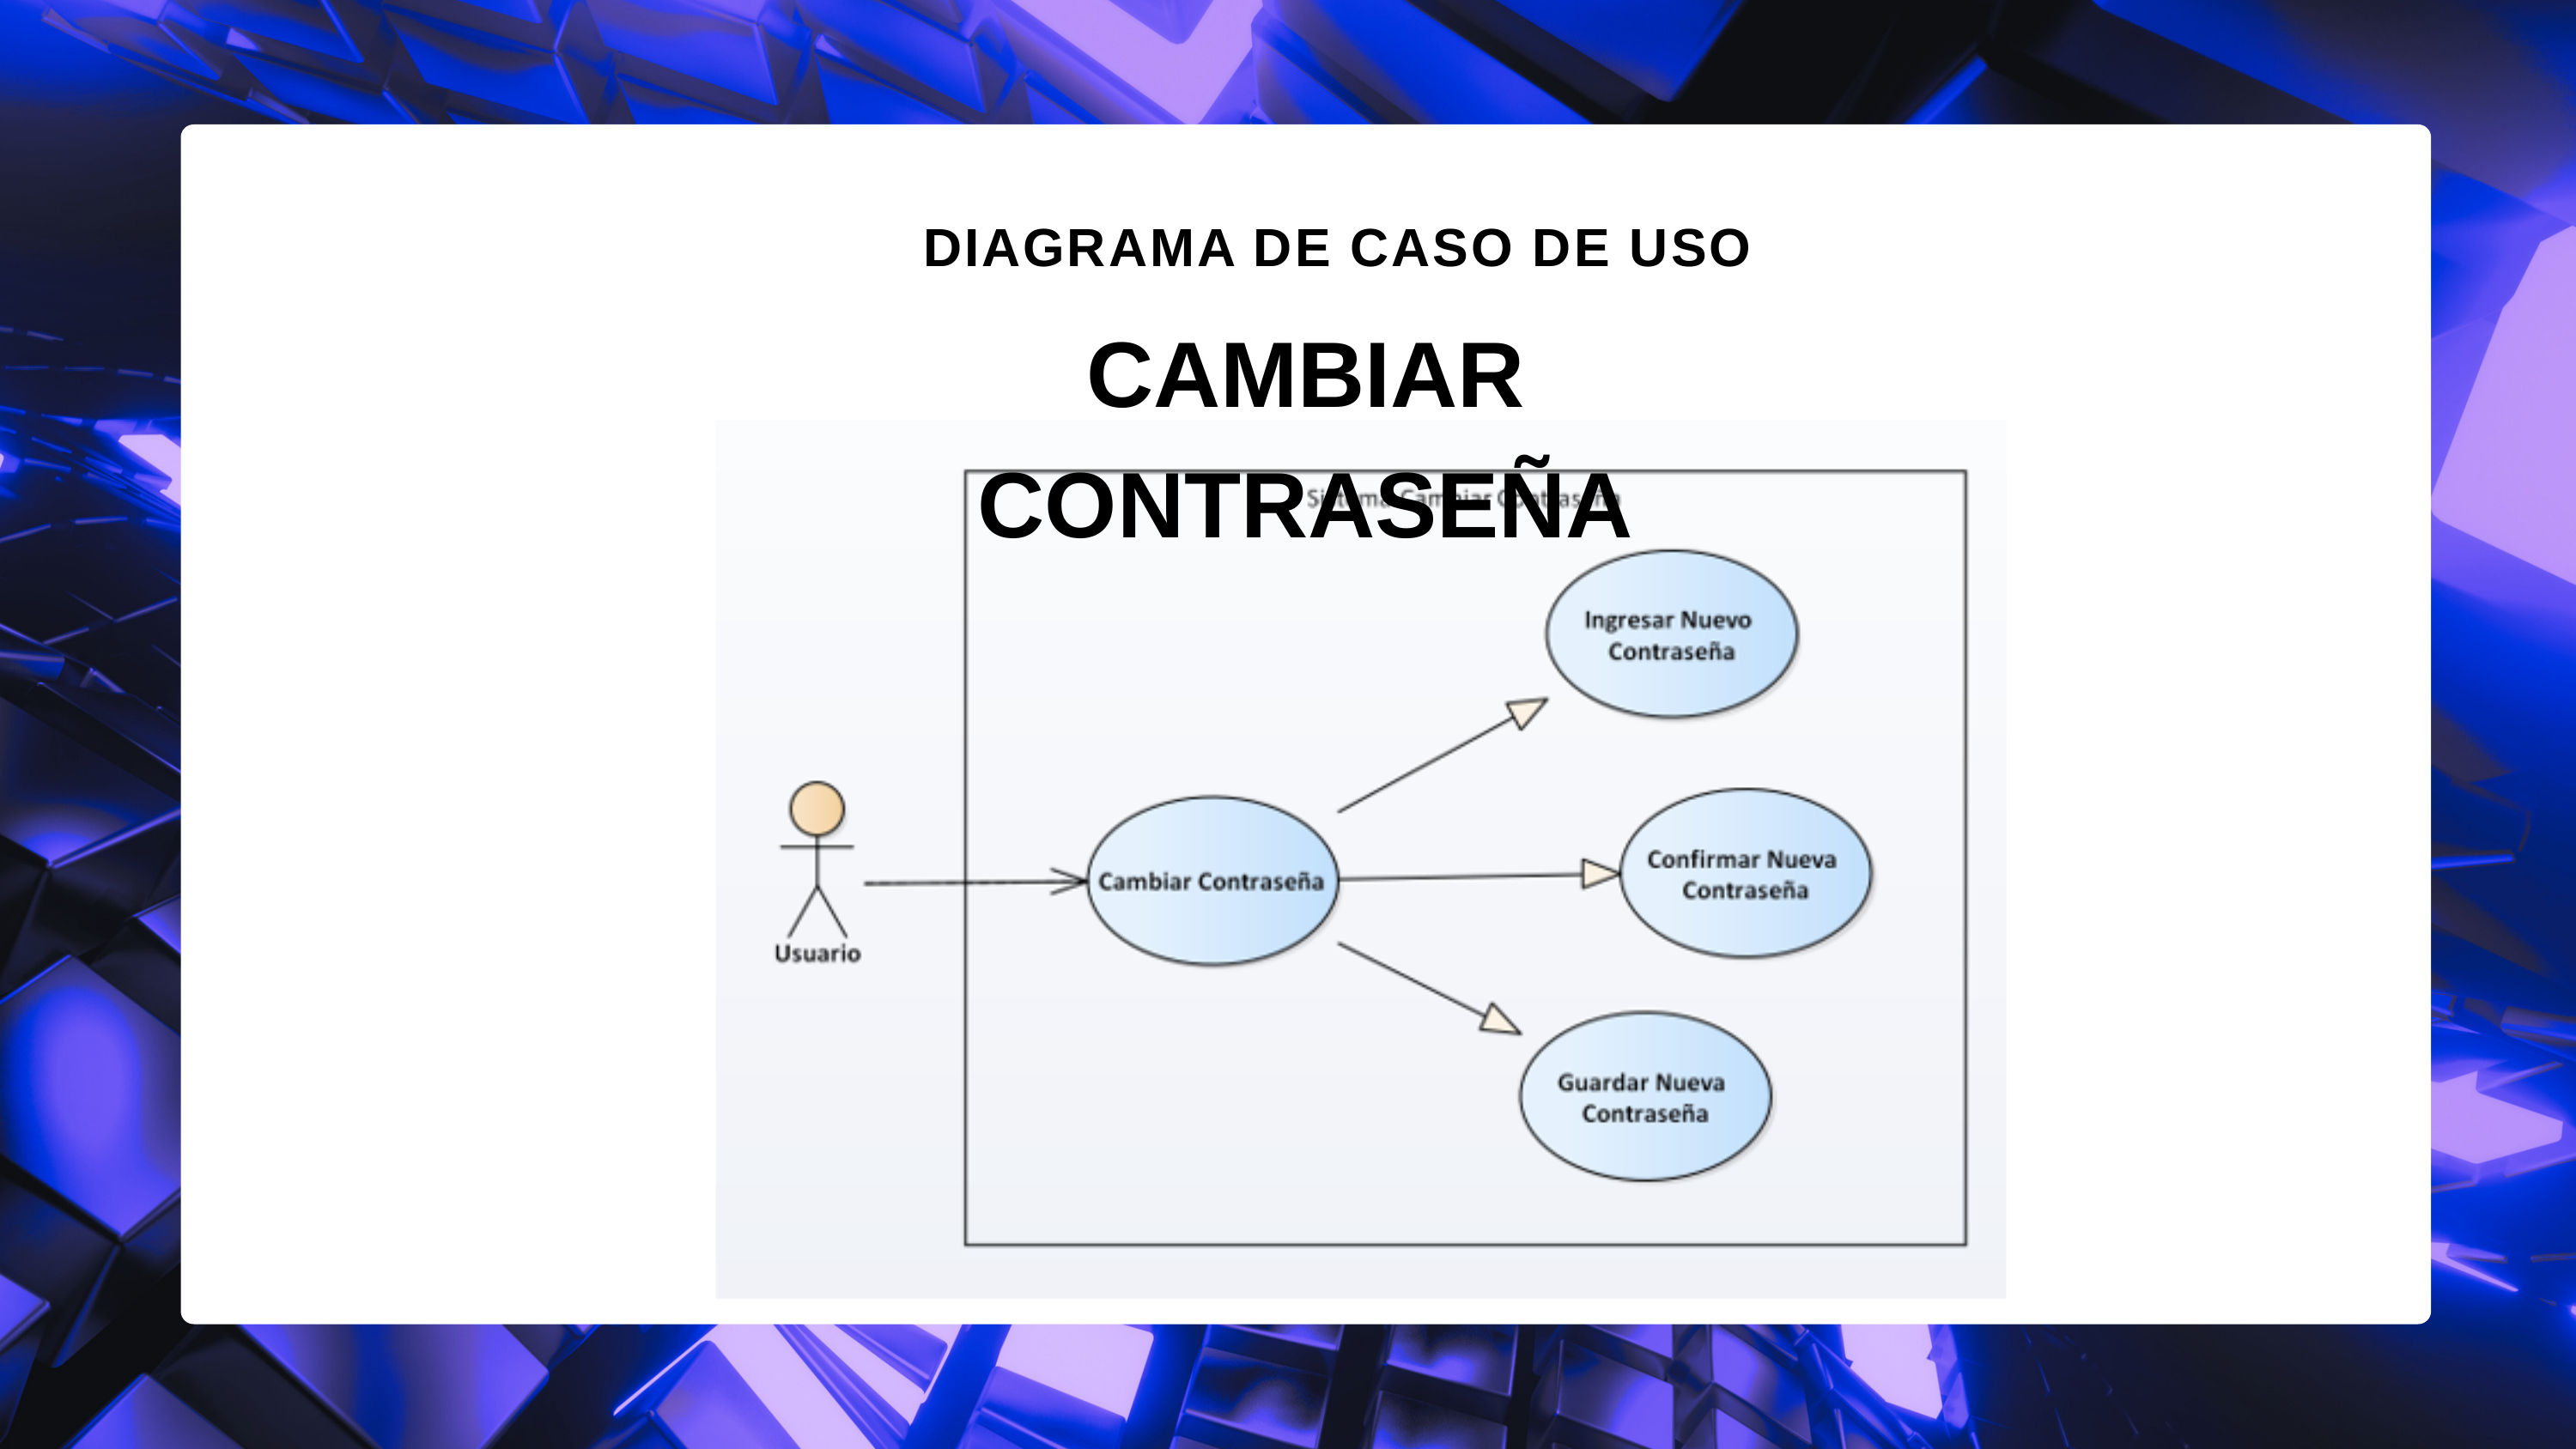

DIAGRAMA DE CASO DE USO
CAMBIAR CONTRASEÑA